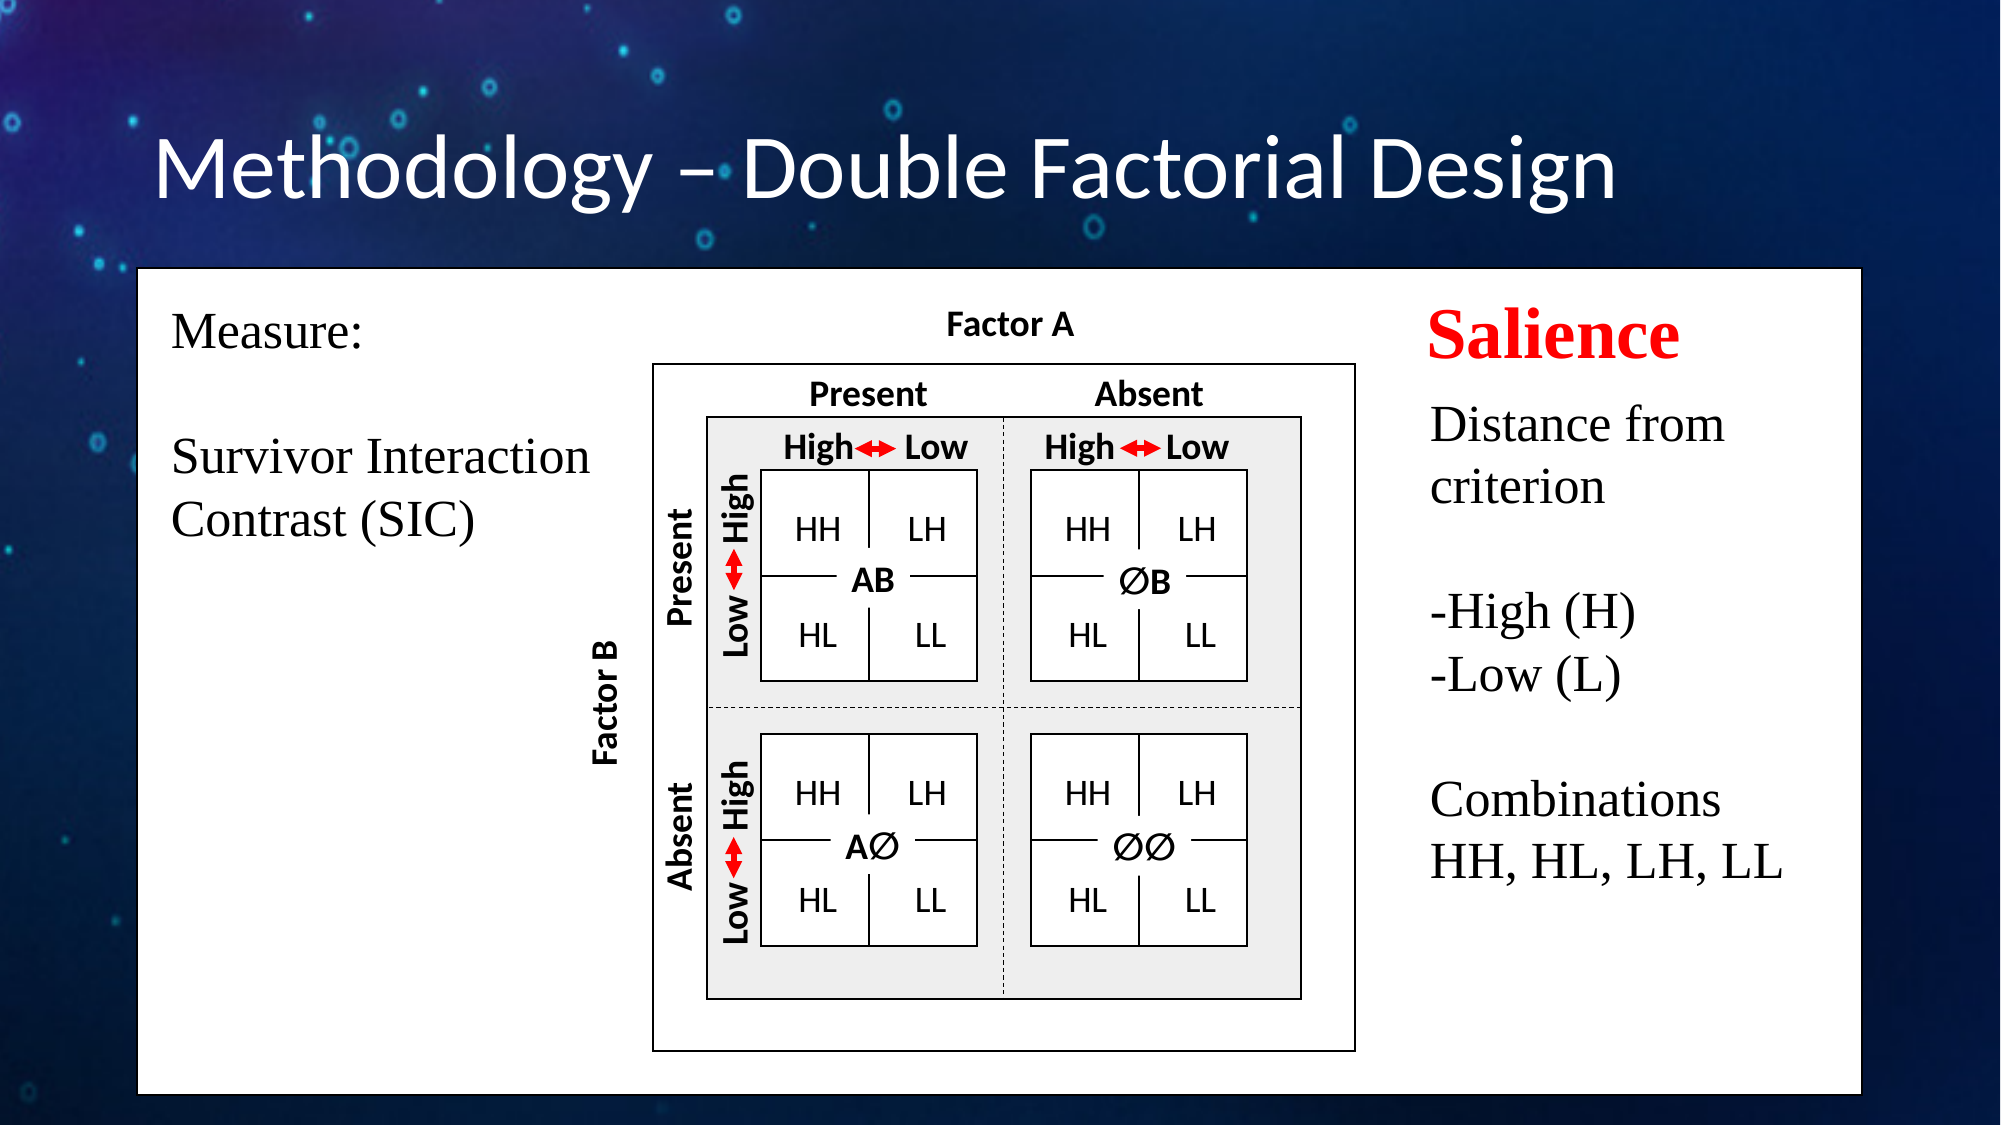

# Methodology – Double Factorial Design

Factor A
Present
Absent

High      Low         High      Low

HH
LH
HH
LH
Present
AB
∅B

HL
LL
HL
LL
Factor B
 Low      High            Low      High

HH
LH
HH
LH
Absent
A∅
∅∅

HL
LL
HL
LL
Salience
Measure:

Survivor Interaction
Contrast (SIC)

Distance from
criterion

-High (H)
-Low (L)

Combinations
HH, HL, LH, LL